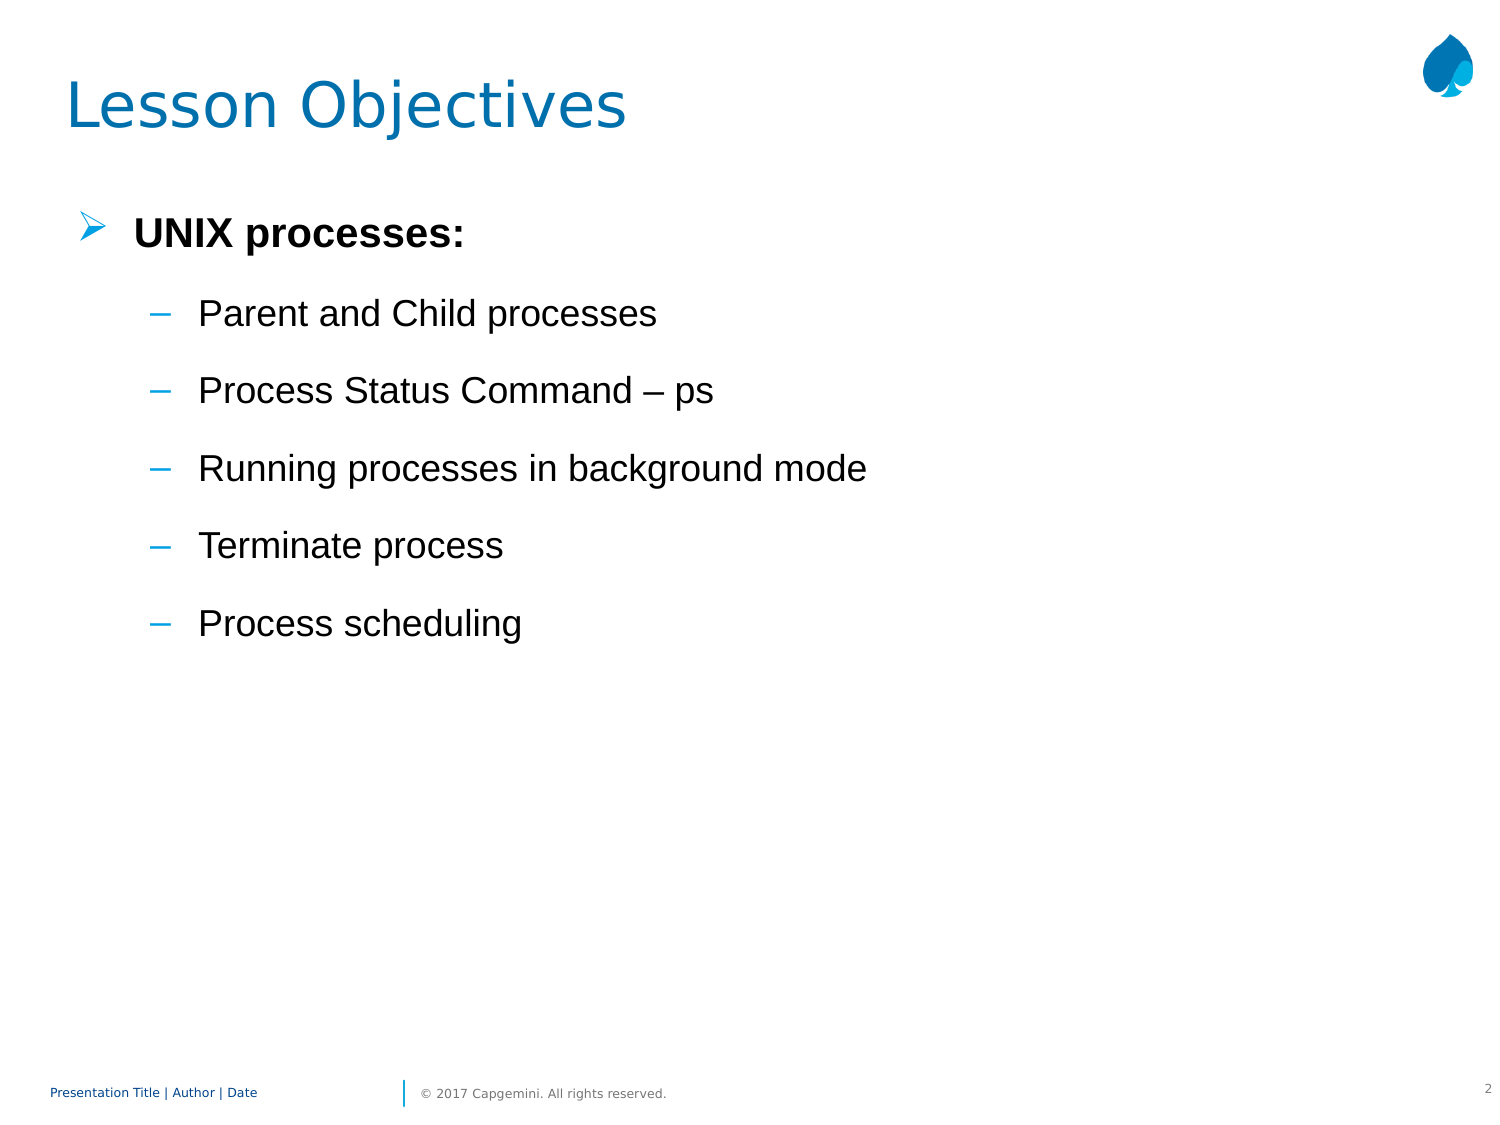

# Lesson Objectives
UNIX processes:
Parent and Child processes
Process Status Command – ps
Running processes in background mode
Terminate process
Process scheduling